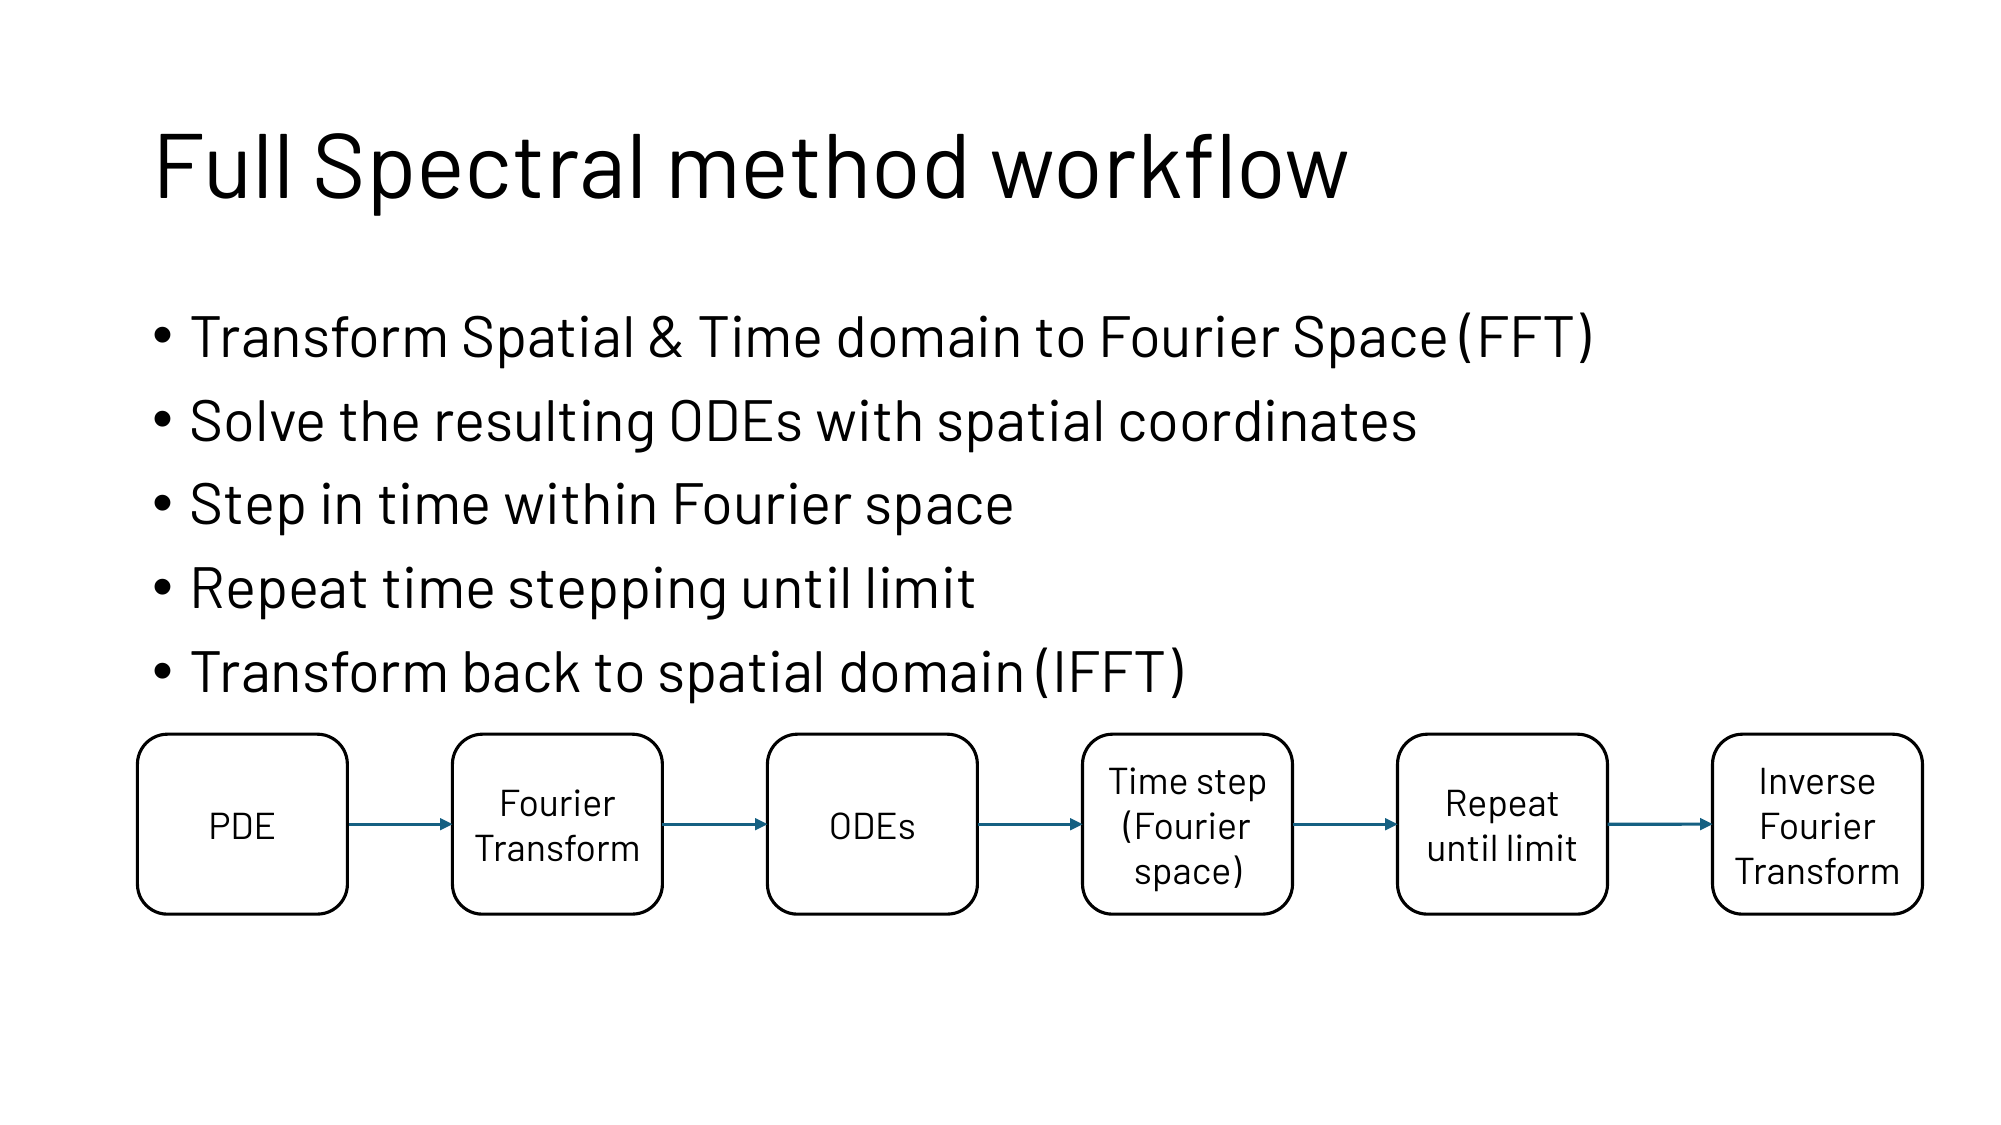

# Full Spectral method workflow
Transform Spatial & Time domain to Fourier Space (FFT)
Solve the resulting ODEs with spatial coordinates
Step in time within Fourier space
Repeat time stepping until limit
Transform back to spatial domain (IFFT)
PDE
Fourier Transform
ODEs
Time step (Fourier space)
Repeat until limit
Inverse Fourier Transform